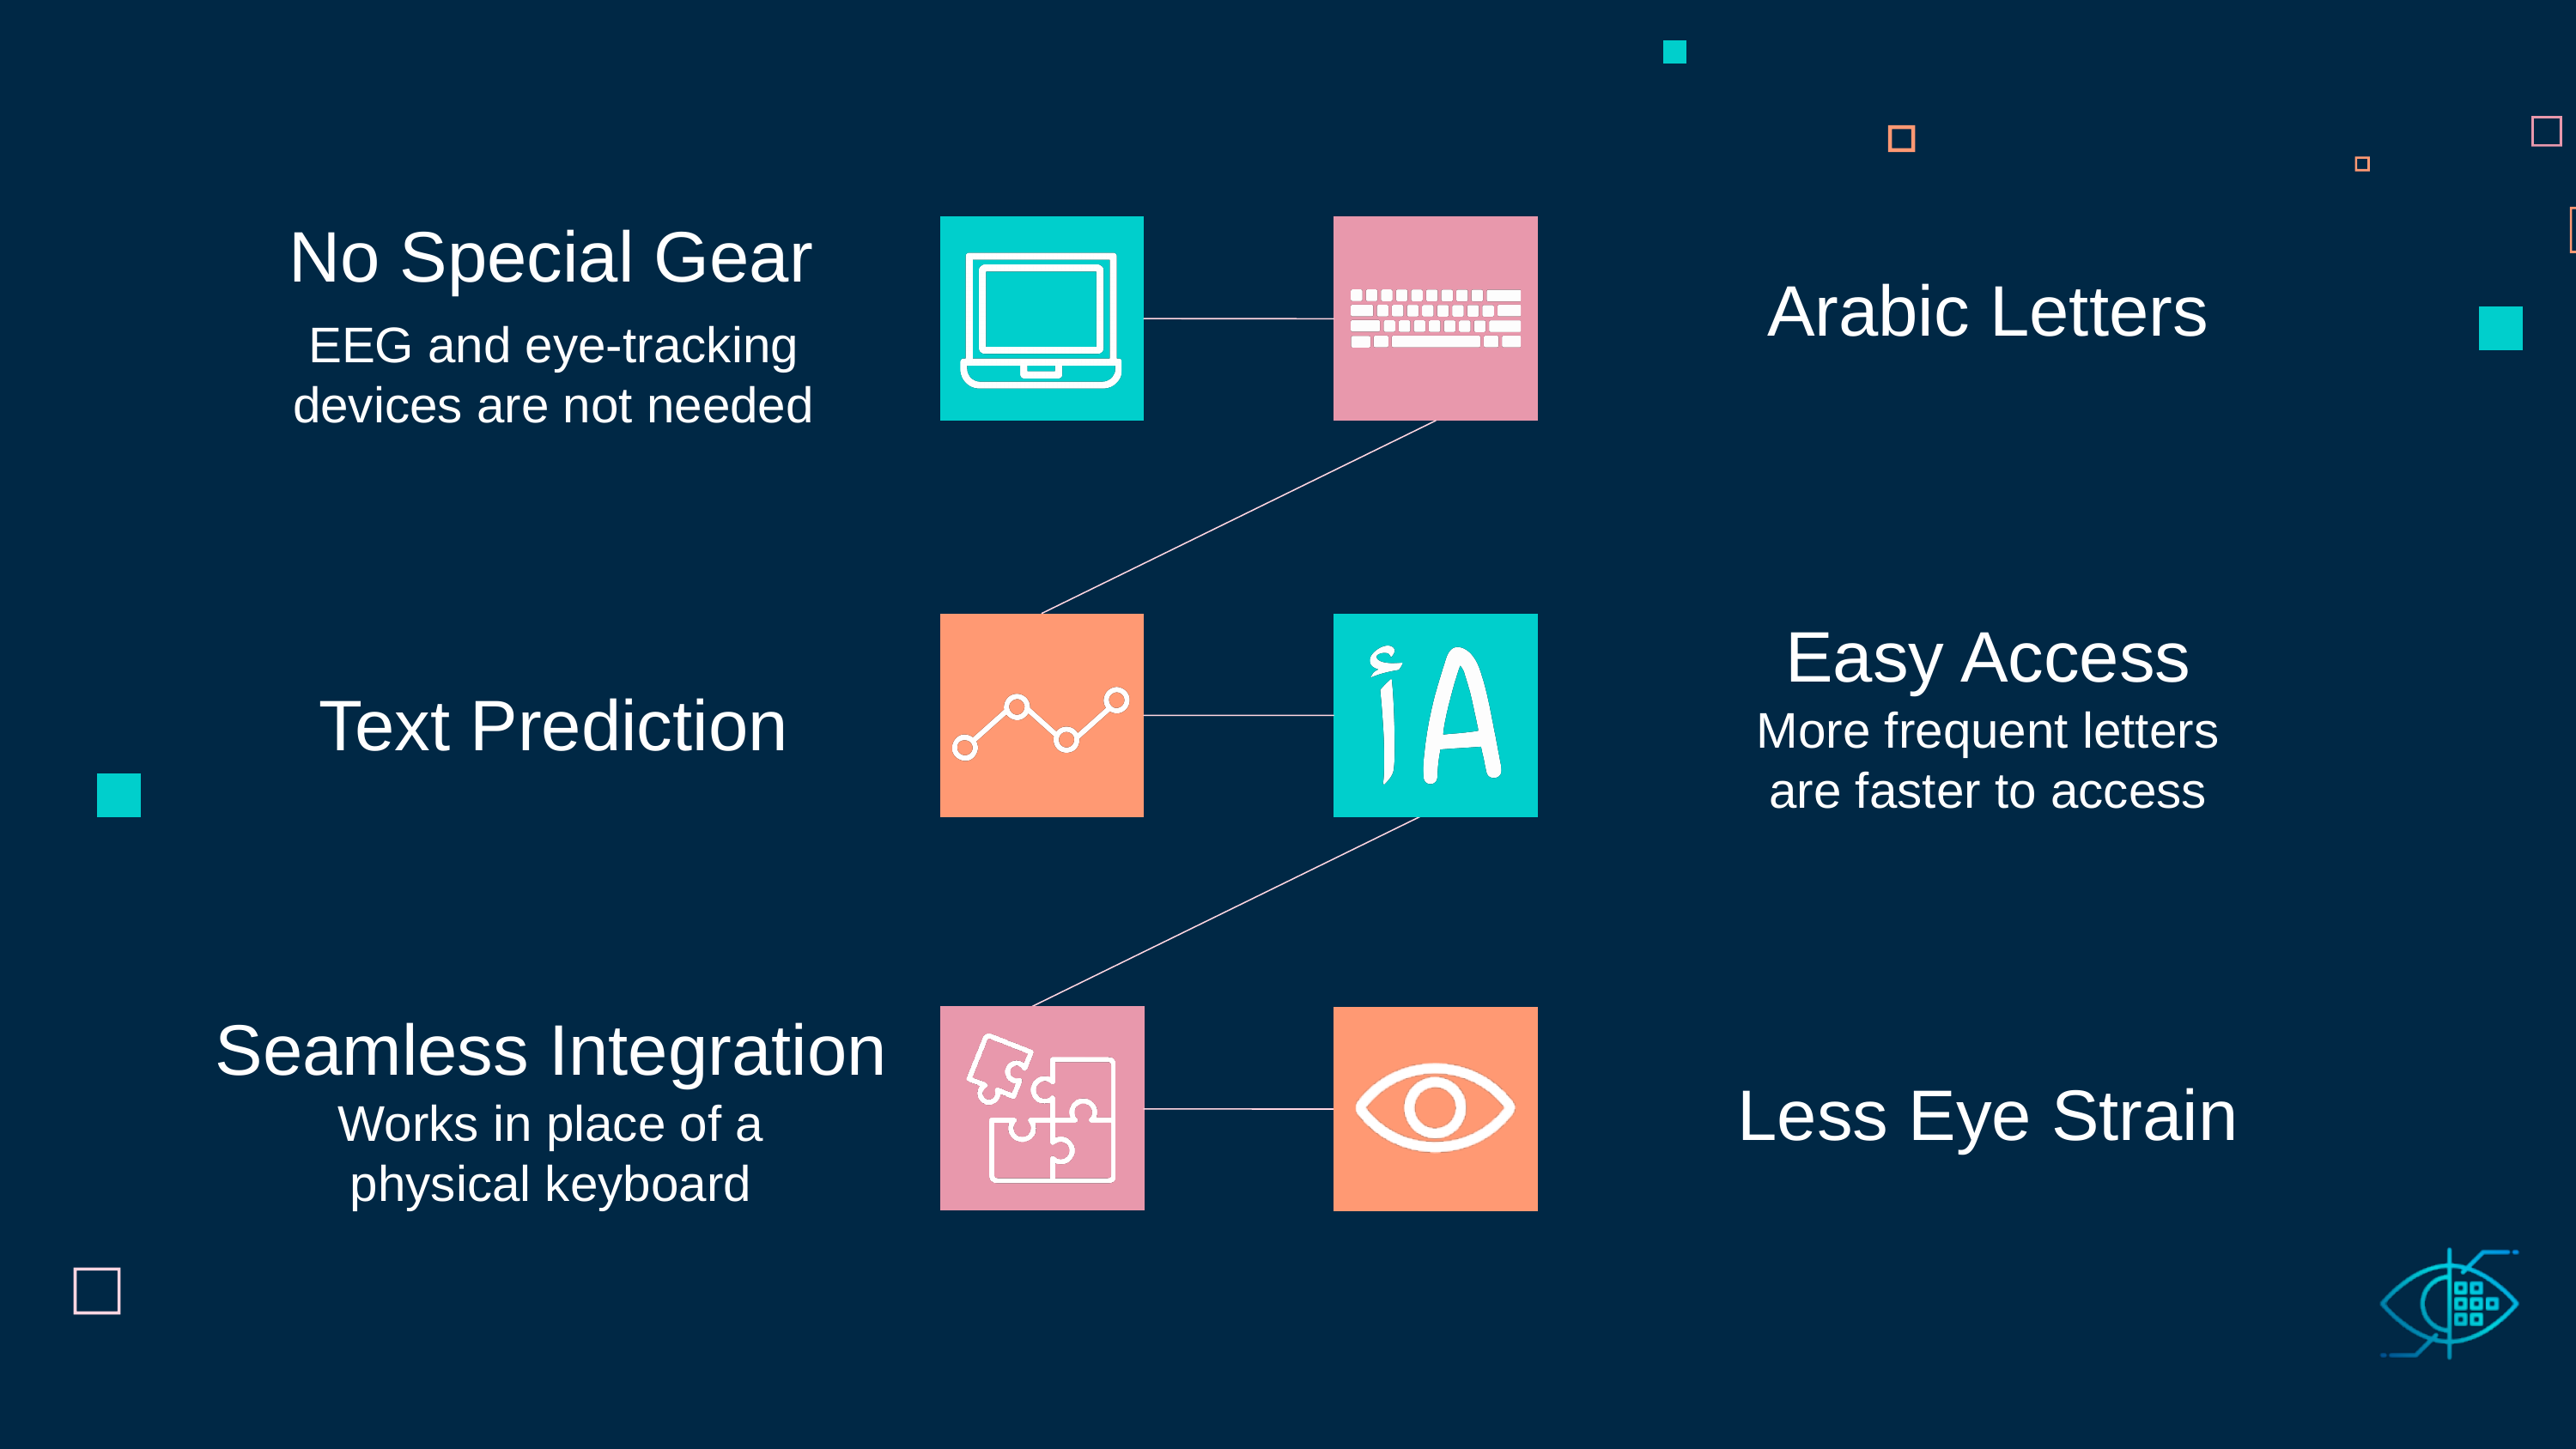

No Special Gear

Arabic Letters

EEG and eye-tracking devices are not needed

Easy Access

Text Prediction

More frequent letters are faster to access

Seamless Integration

Less Eye Strain
Works in place of a physical keyboard